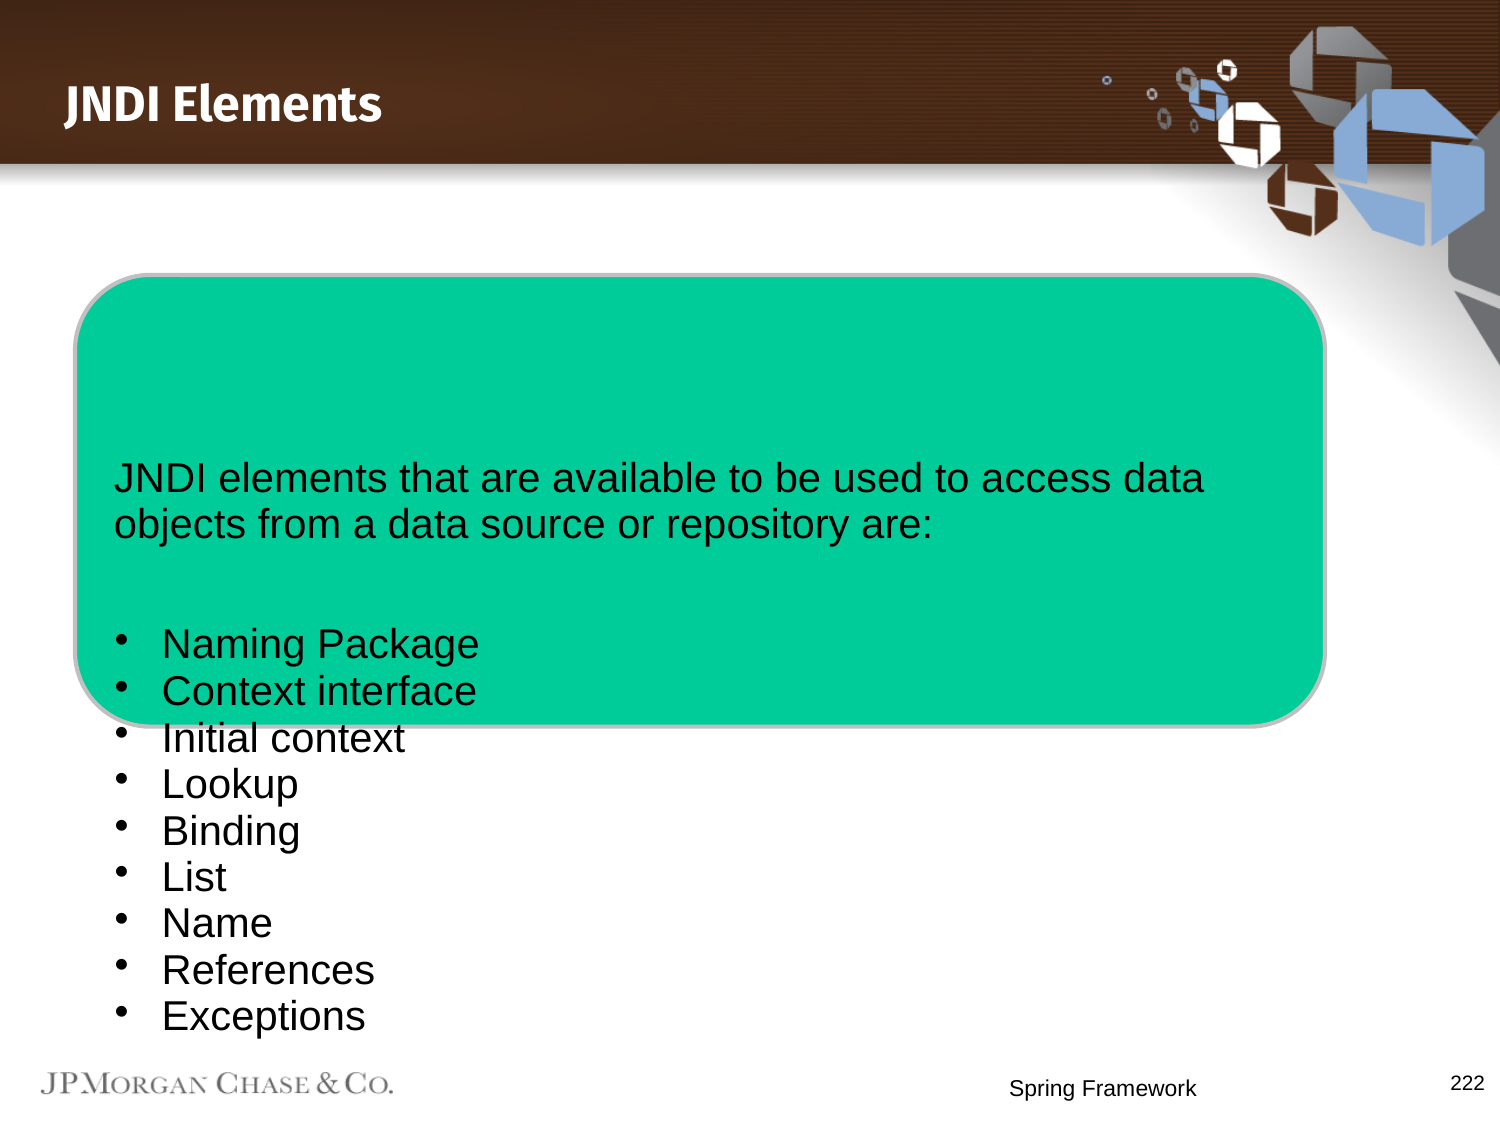

JNDI Elements
JNDI elements that are available to be used to access data objects from a data source or repository are:
Naming Package
Context interface
Initial context
Lookup
Binding
List
Name
References
Exceptions
222
Spring Framework